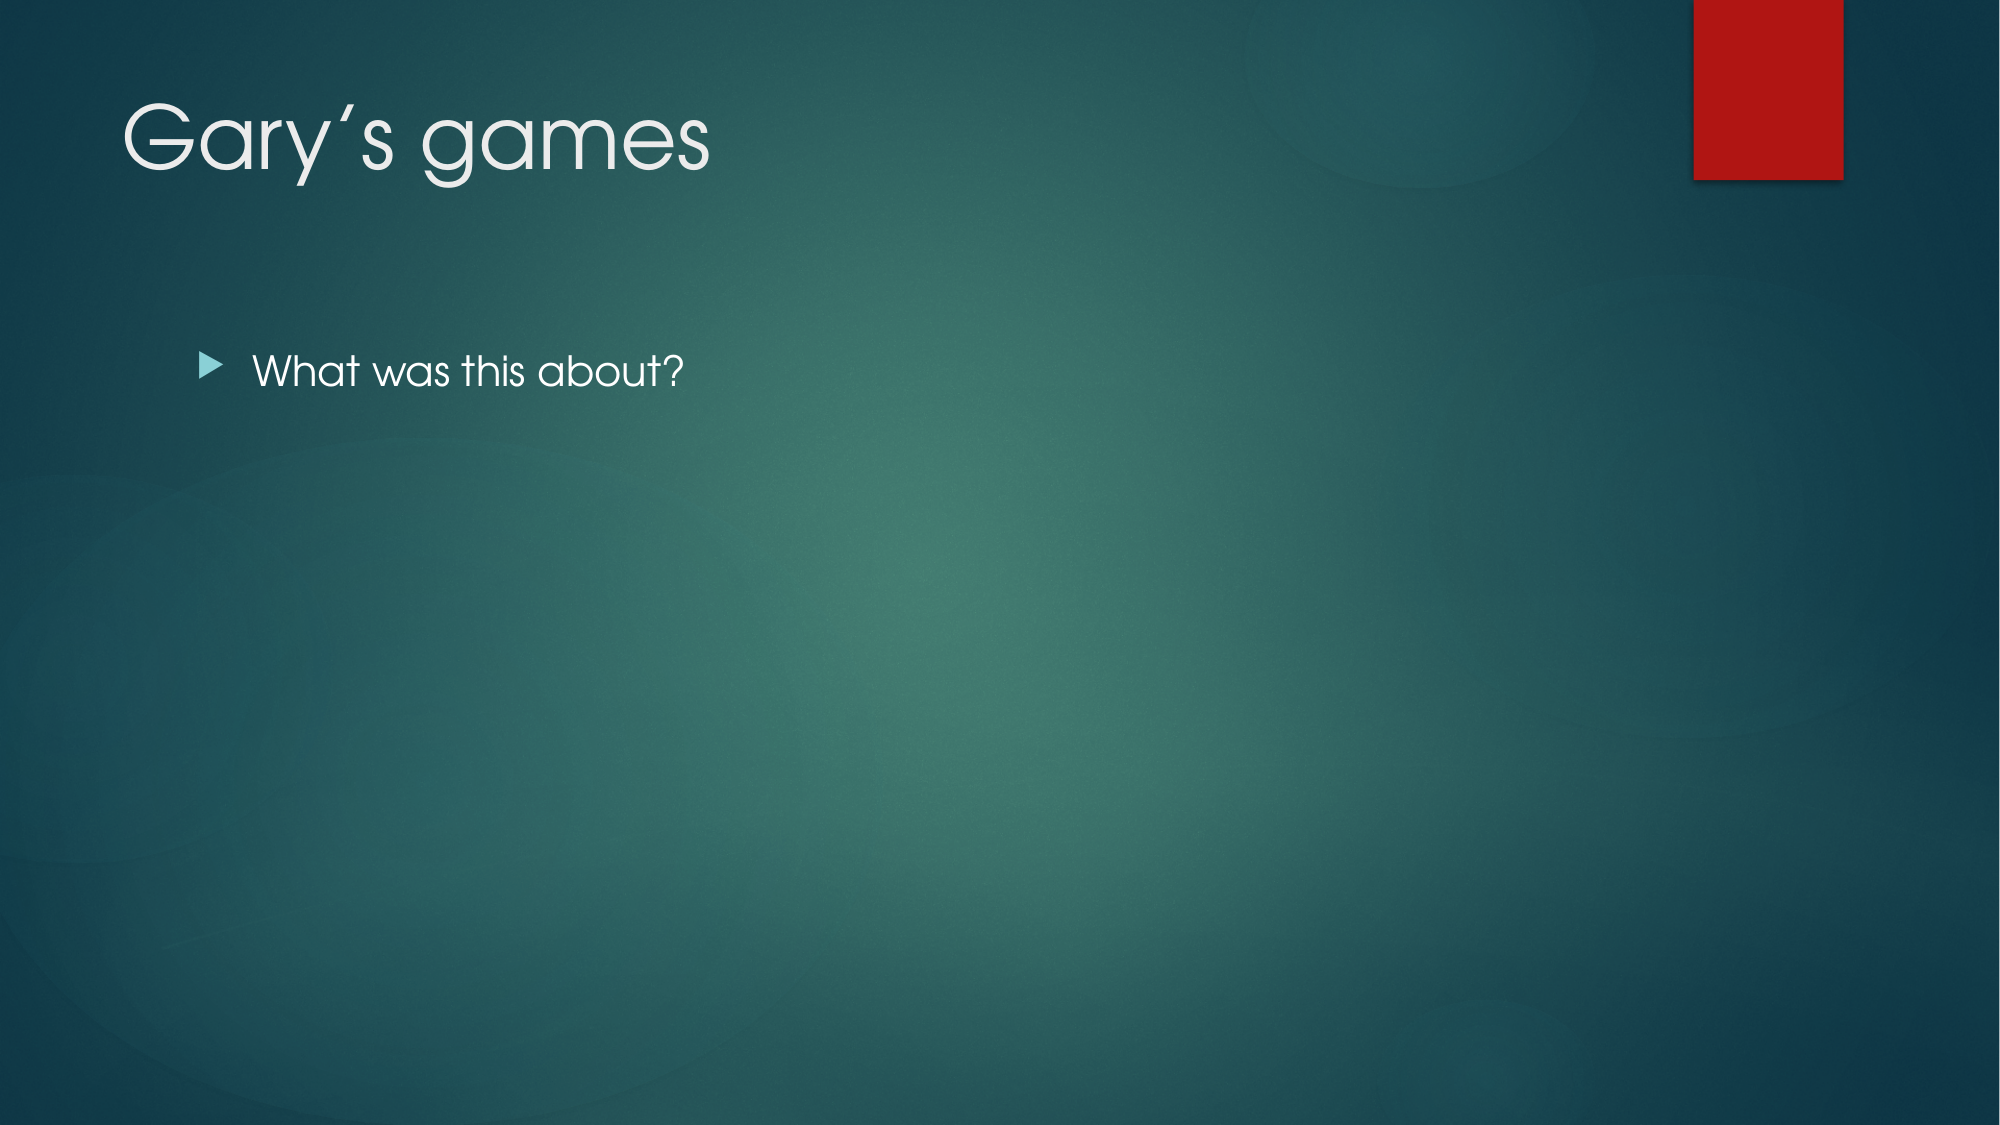

# Gary’s games
What was this about?